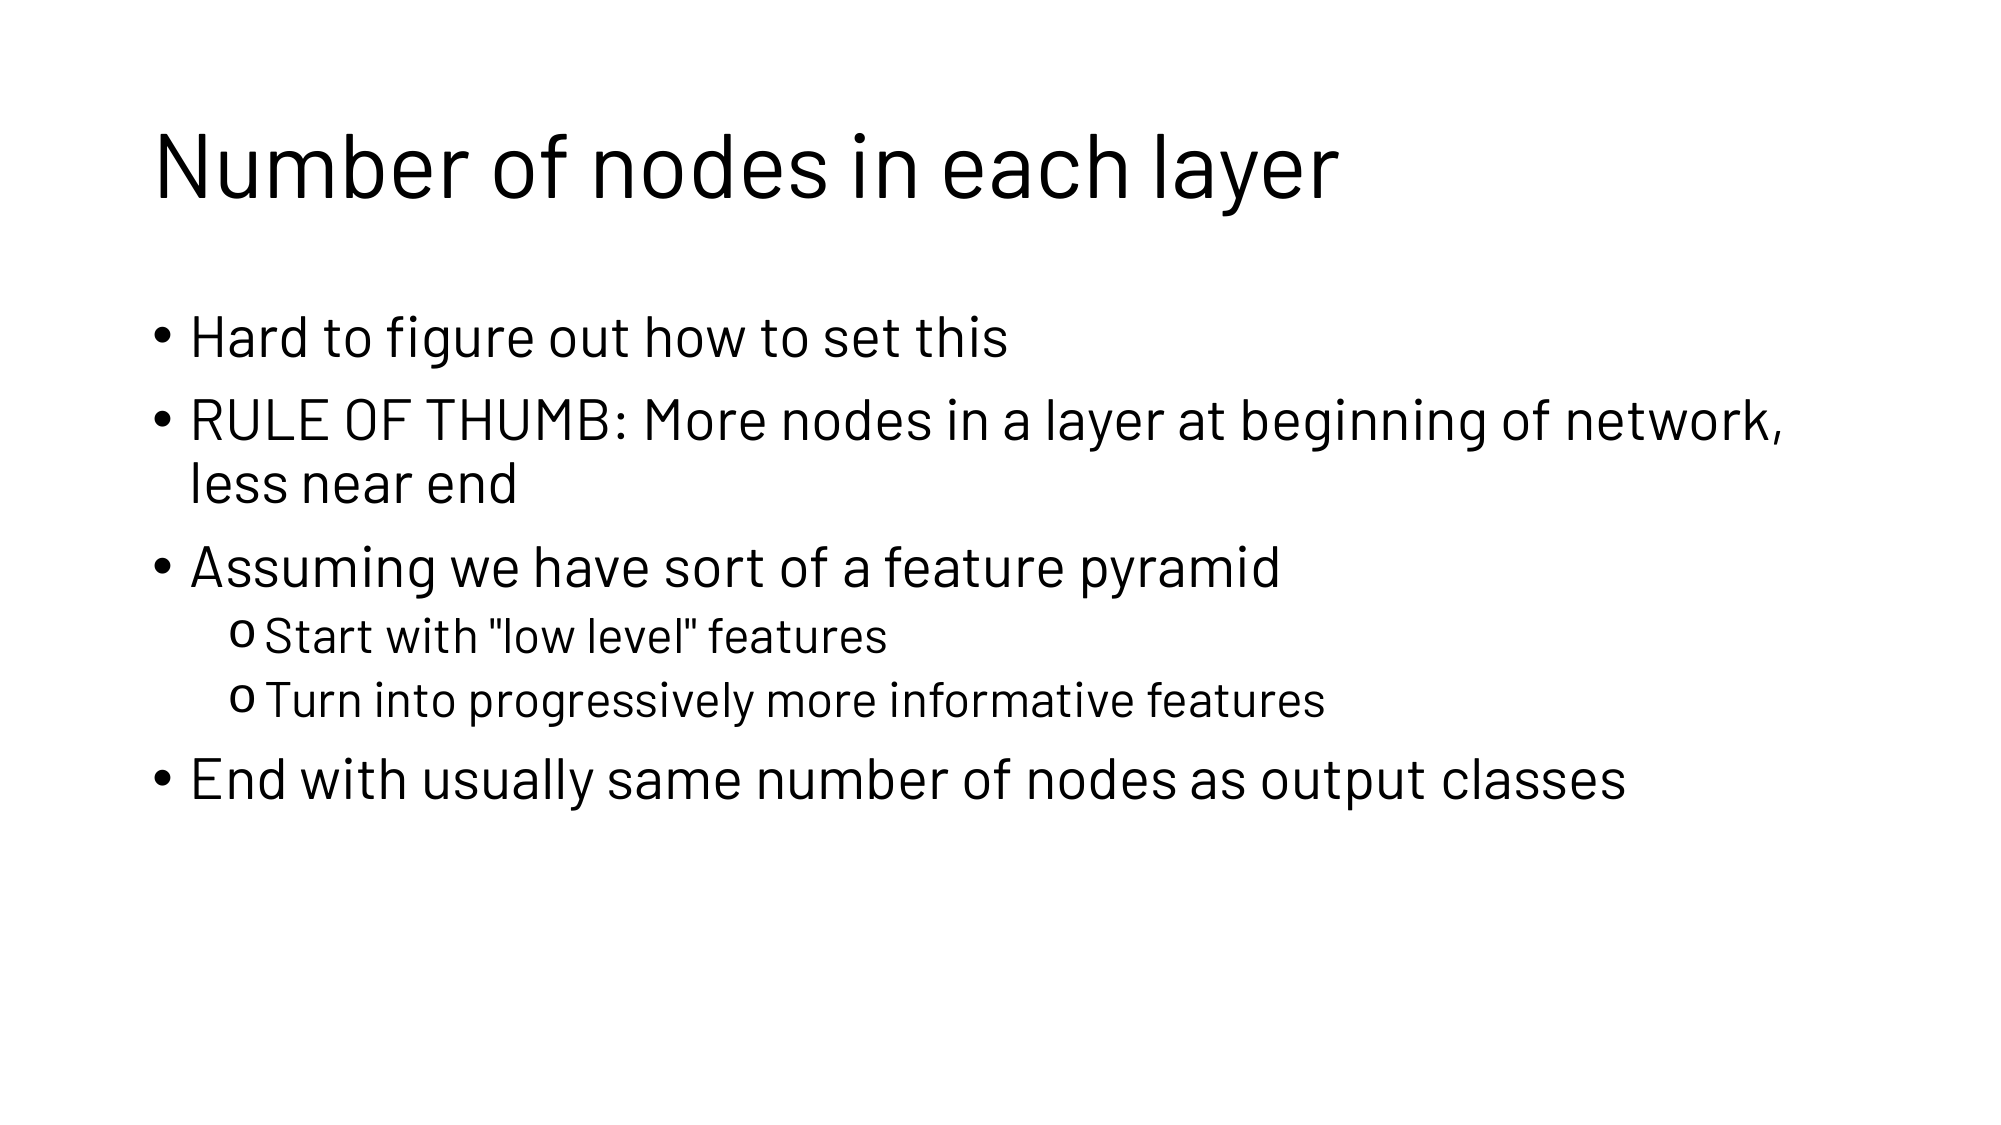

# Number of nodes in each layer
Hard to figure out how to set this
RULE OF THUMB: More nodes in a layer at beginning of network, less near end
Assuming we have sort of a feature pyramid
Start with "low level" features
Turn into progressively more informative features
End with usually same number of nodes as output classes